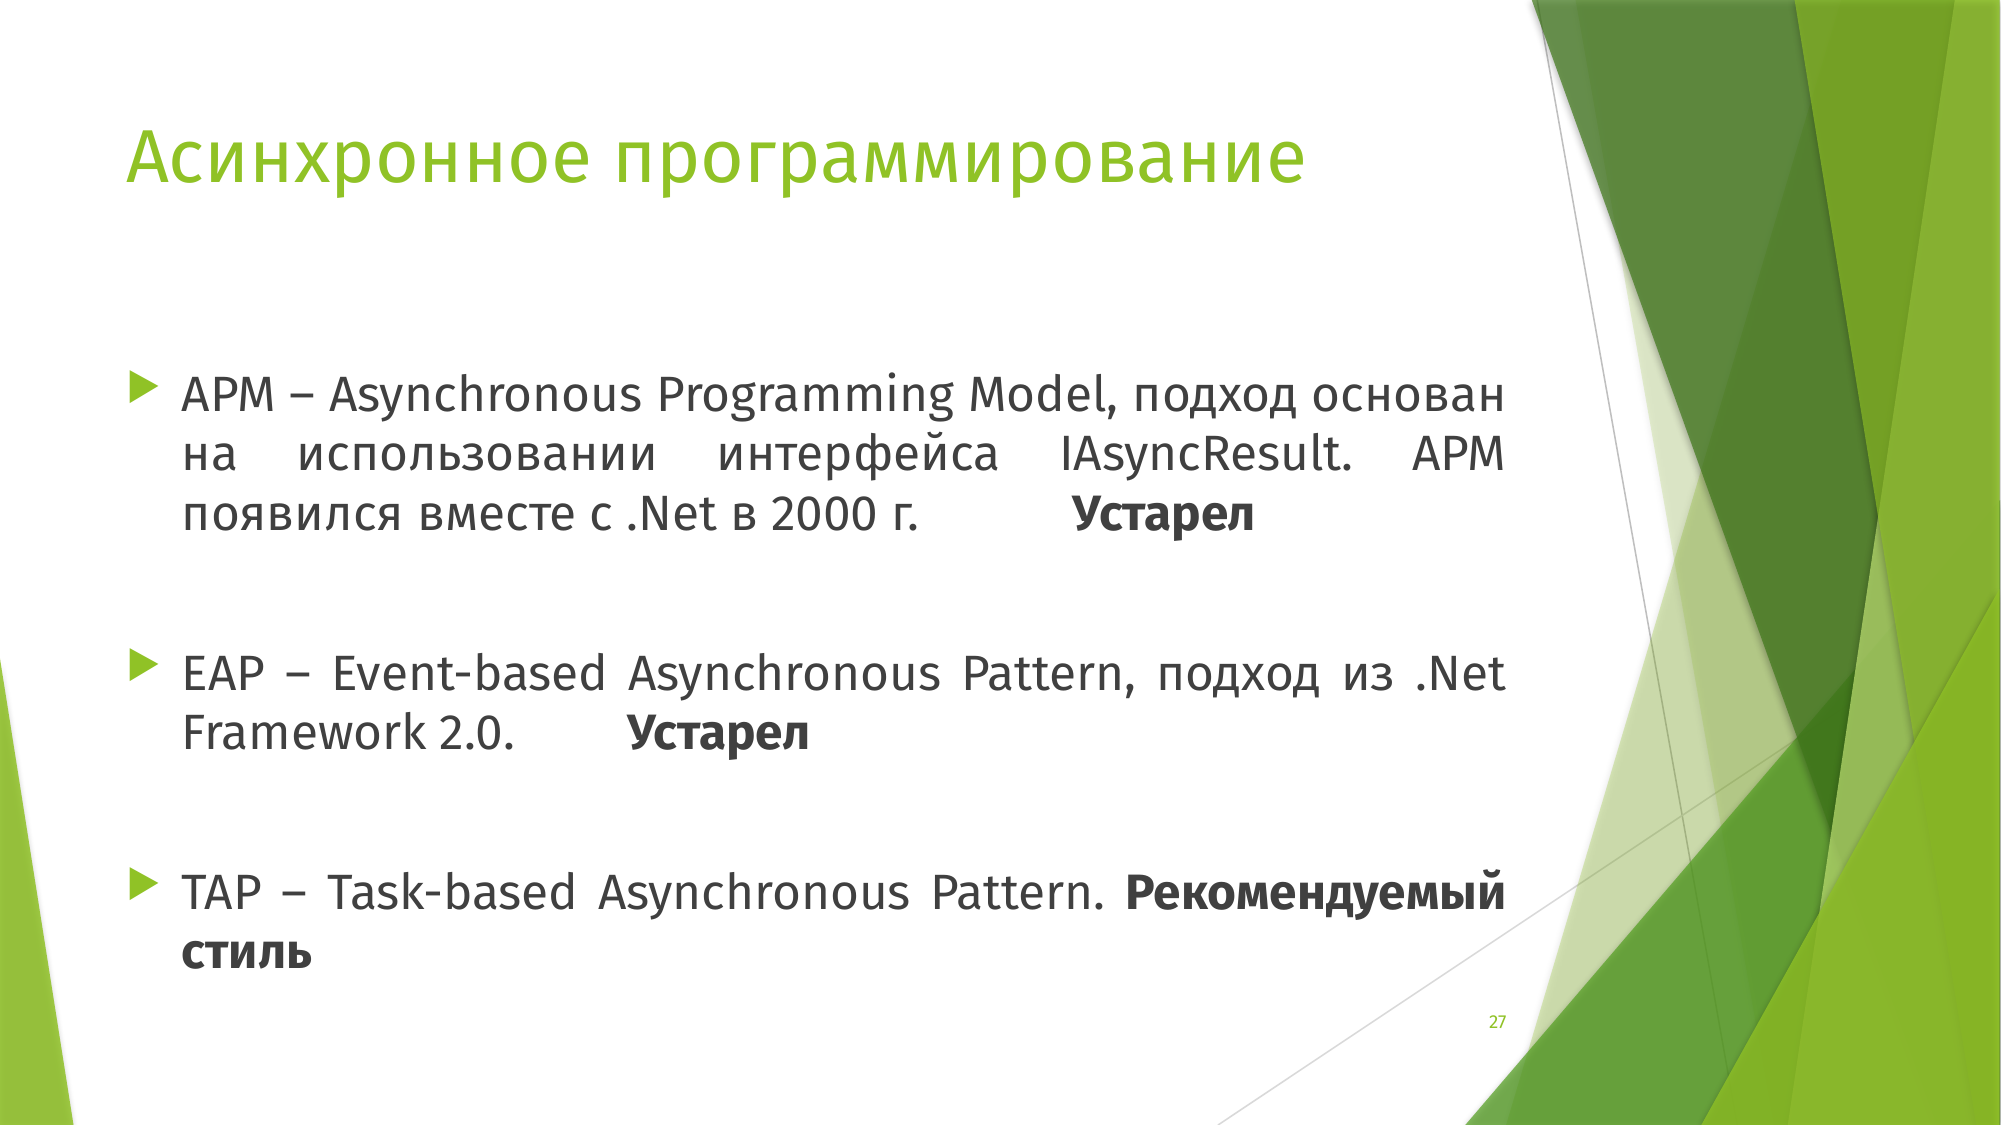

# Асинхронное программирование
APM – Asynchronous Programming Model, подход основан на использовании интерфейса IAsyncResult. APM появился вместе с .Net в 2000 г. 	Устарел

EAP – Event-based Asynchronous Pattern, подход из .Net Framework 2.0. 			Устарел

TAP – Task-based Asynchronous Pattern. Рекомендуемый стиль
27